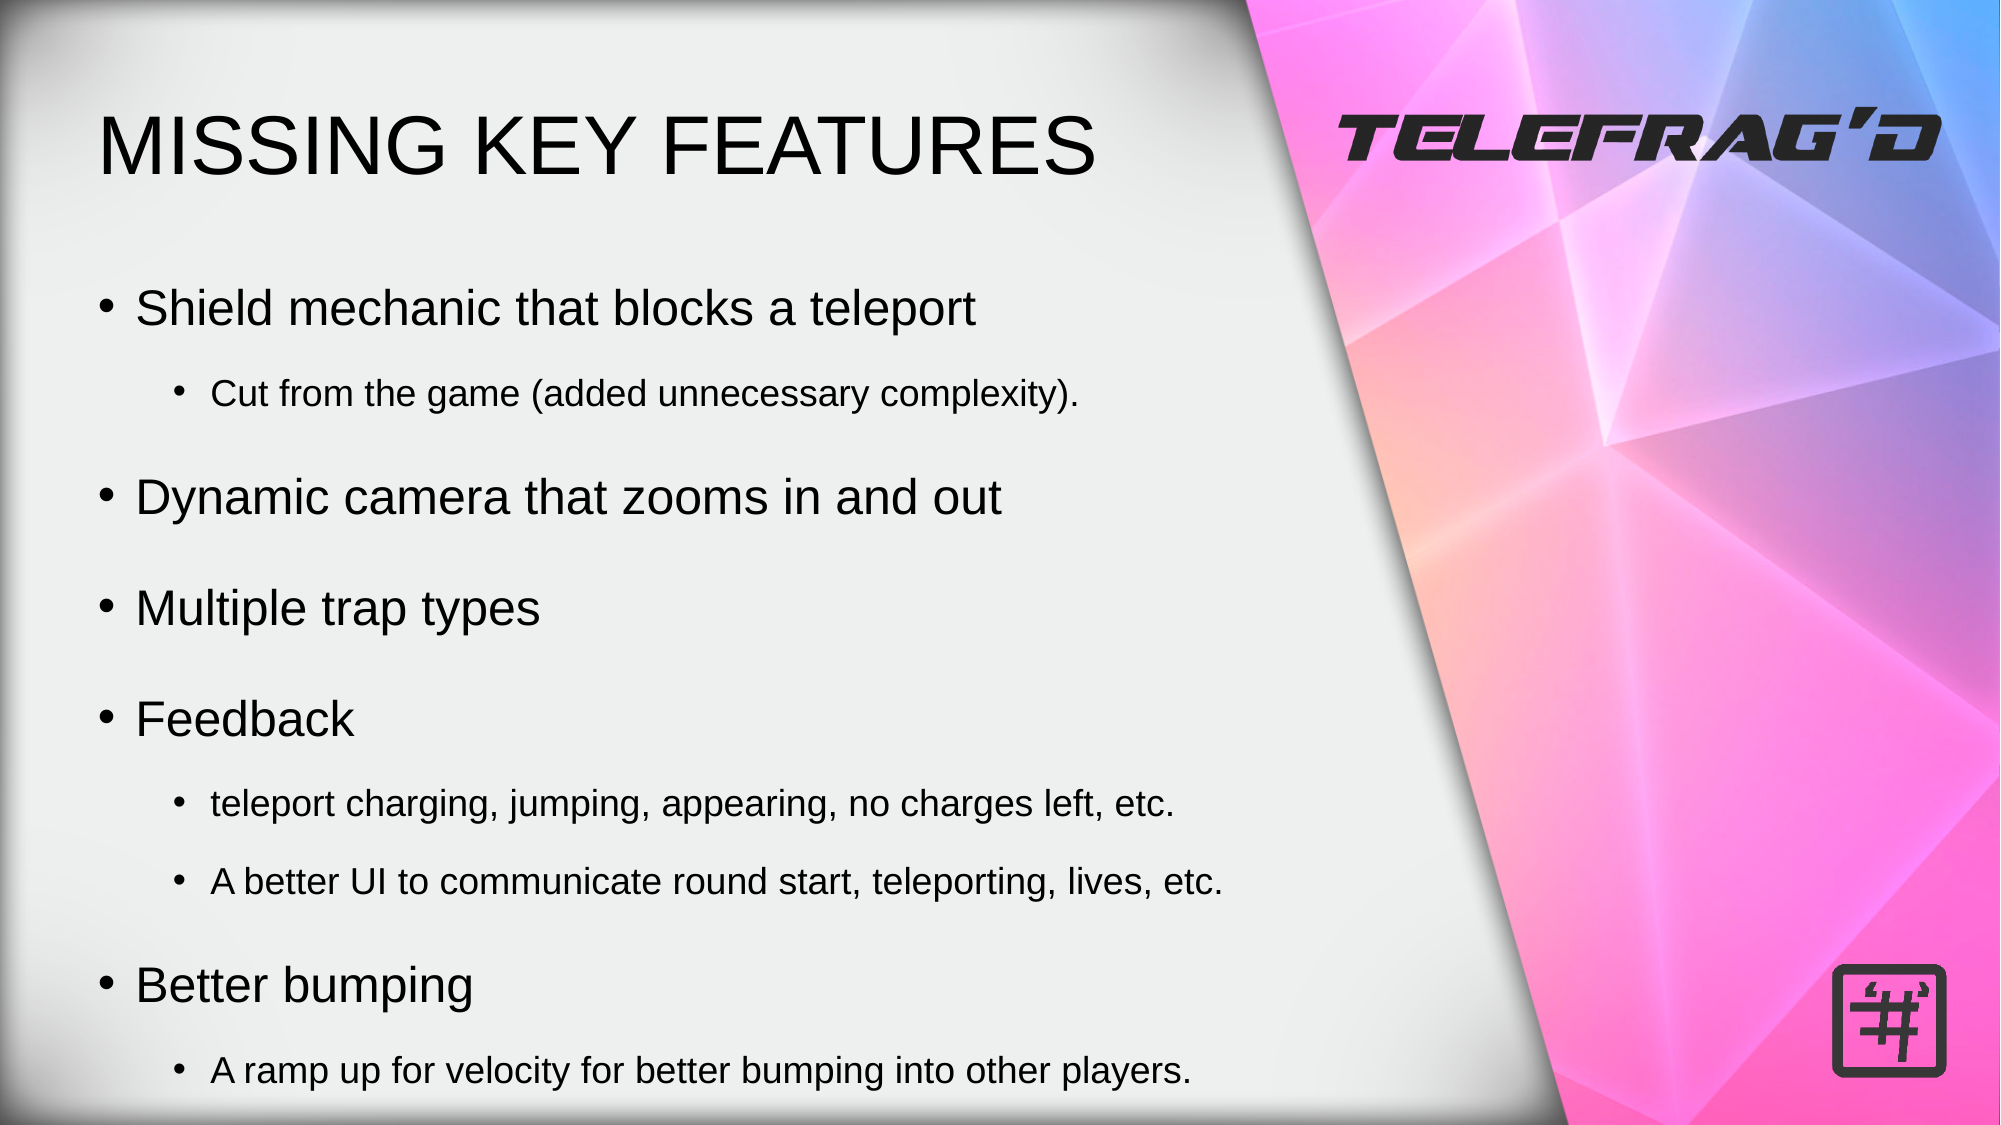

MISSING KEY FEATURES
Shield mechanic that blocks a teleport
Cut from the game (added unnecessary complexity).
Dynamic camera that zooms in and out
Multiple trap types
Feedback
teleport charging, jumping, appearing, no charges left, etc.
A better UI to communicate round start, teleporting, lives, etc.
Better bumping
A ramp up for velocity for better bumping into other players.